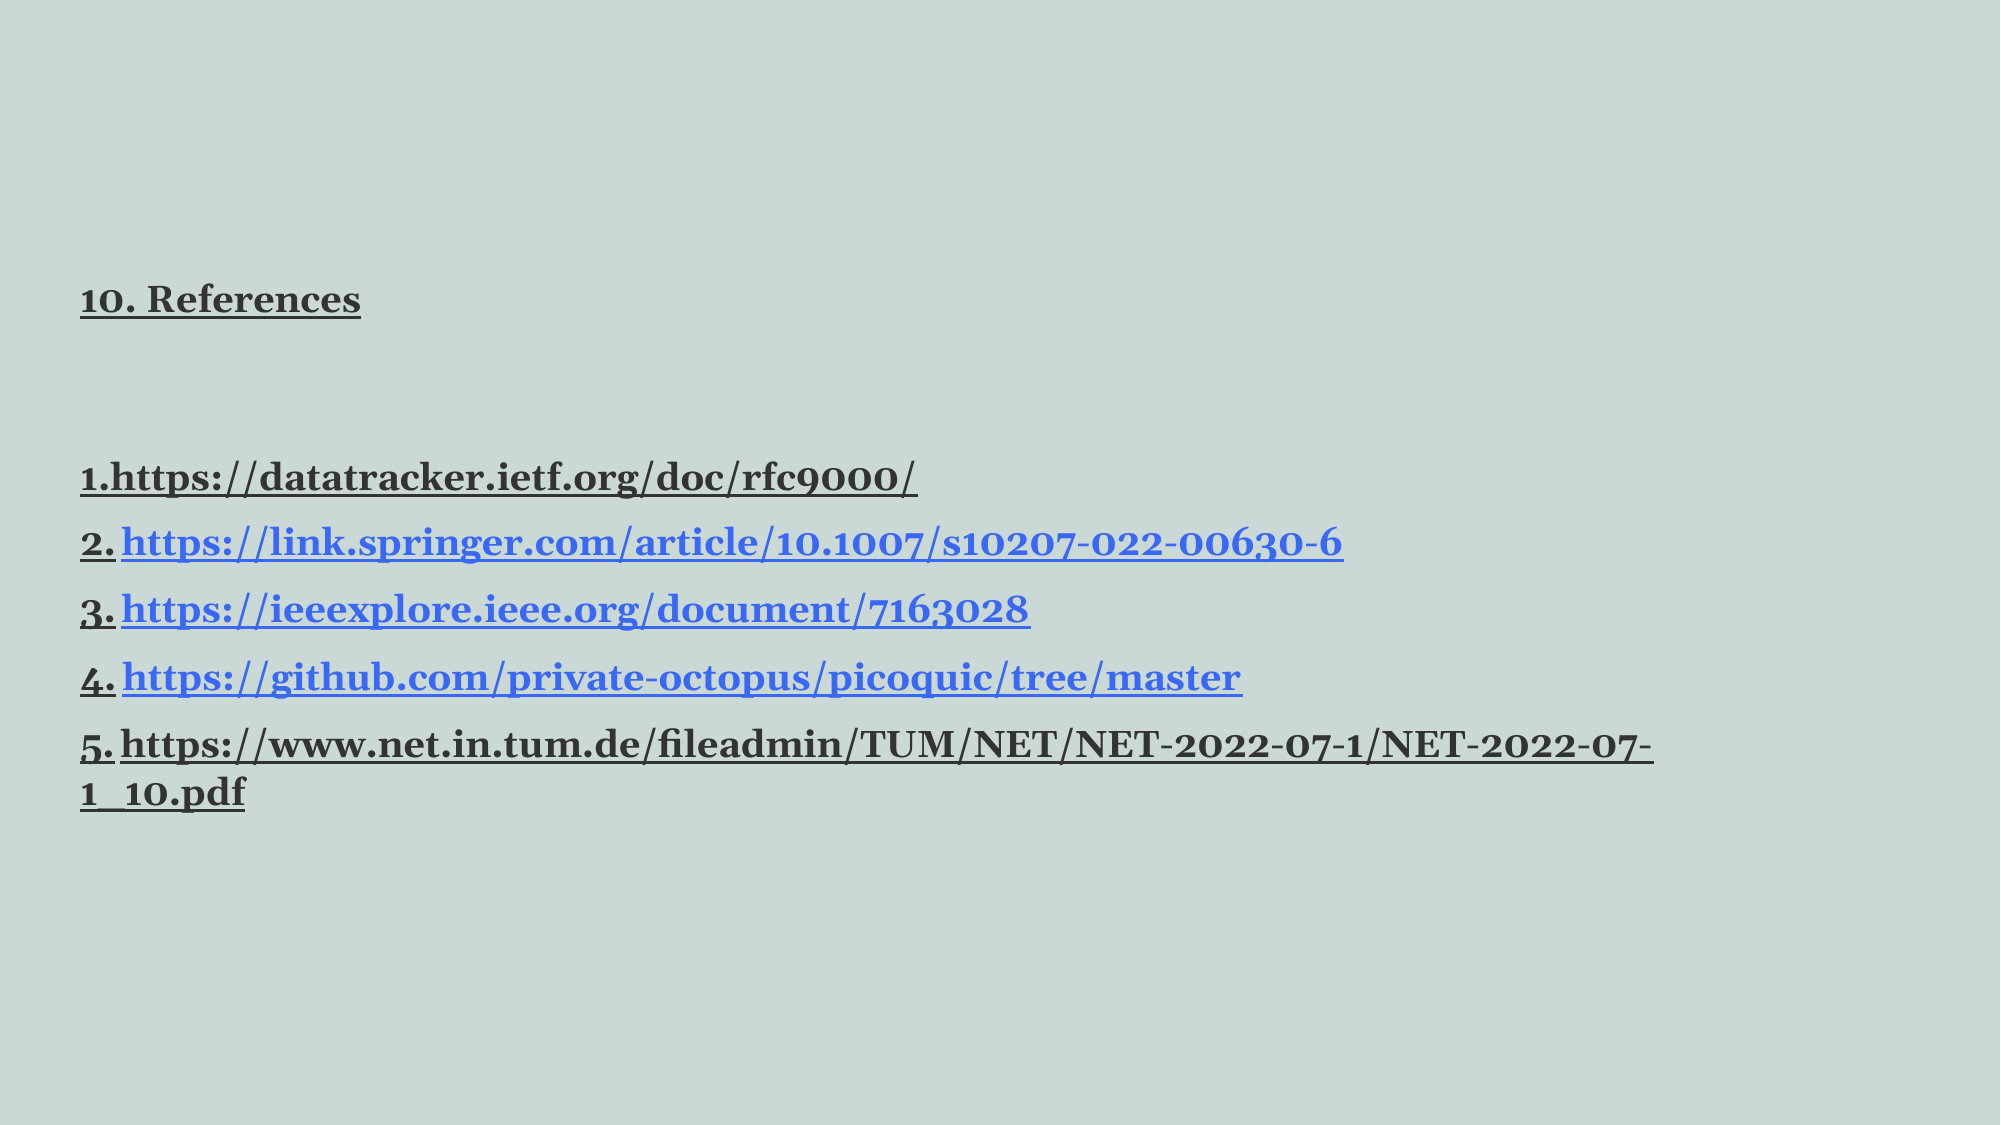

10. References

1.https://datatracker.ietf.org/doc/rfc9000/
2. https://link.springer.com/article/10.1007/s10207-022-00630-6
3. https://ieeexplore.ieee.org/document/7163028
4. https://github.com/private-octopus/picoquic/tree/master
5. https://www.net.in.tum.de/fileadmin/TUM/NET/NET-2022-07-1/NET-2022-07-1_10.pdf